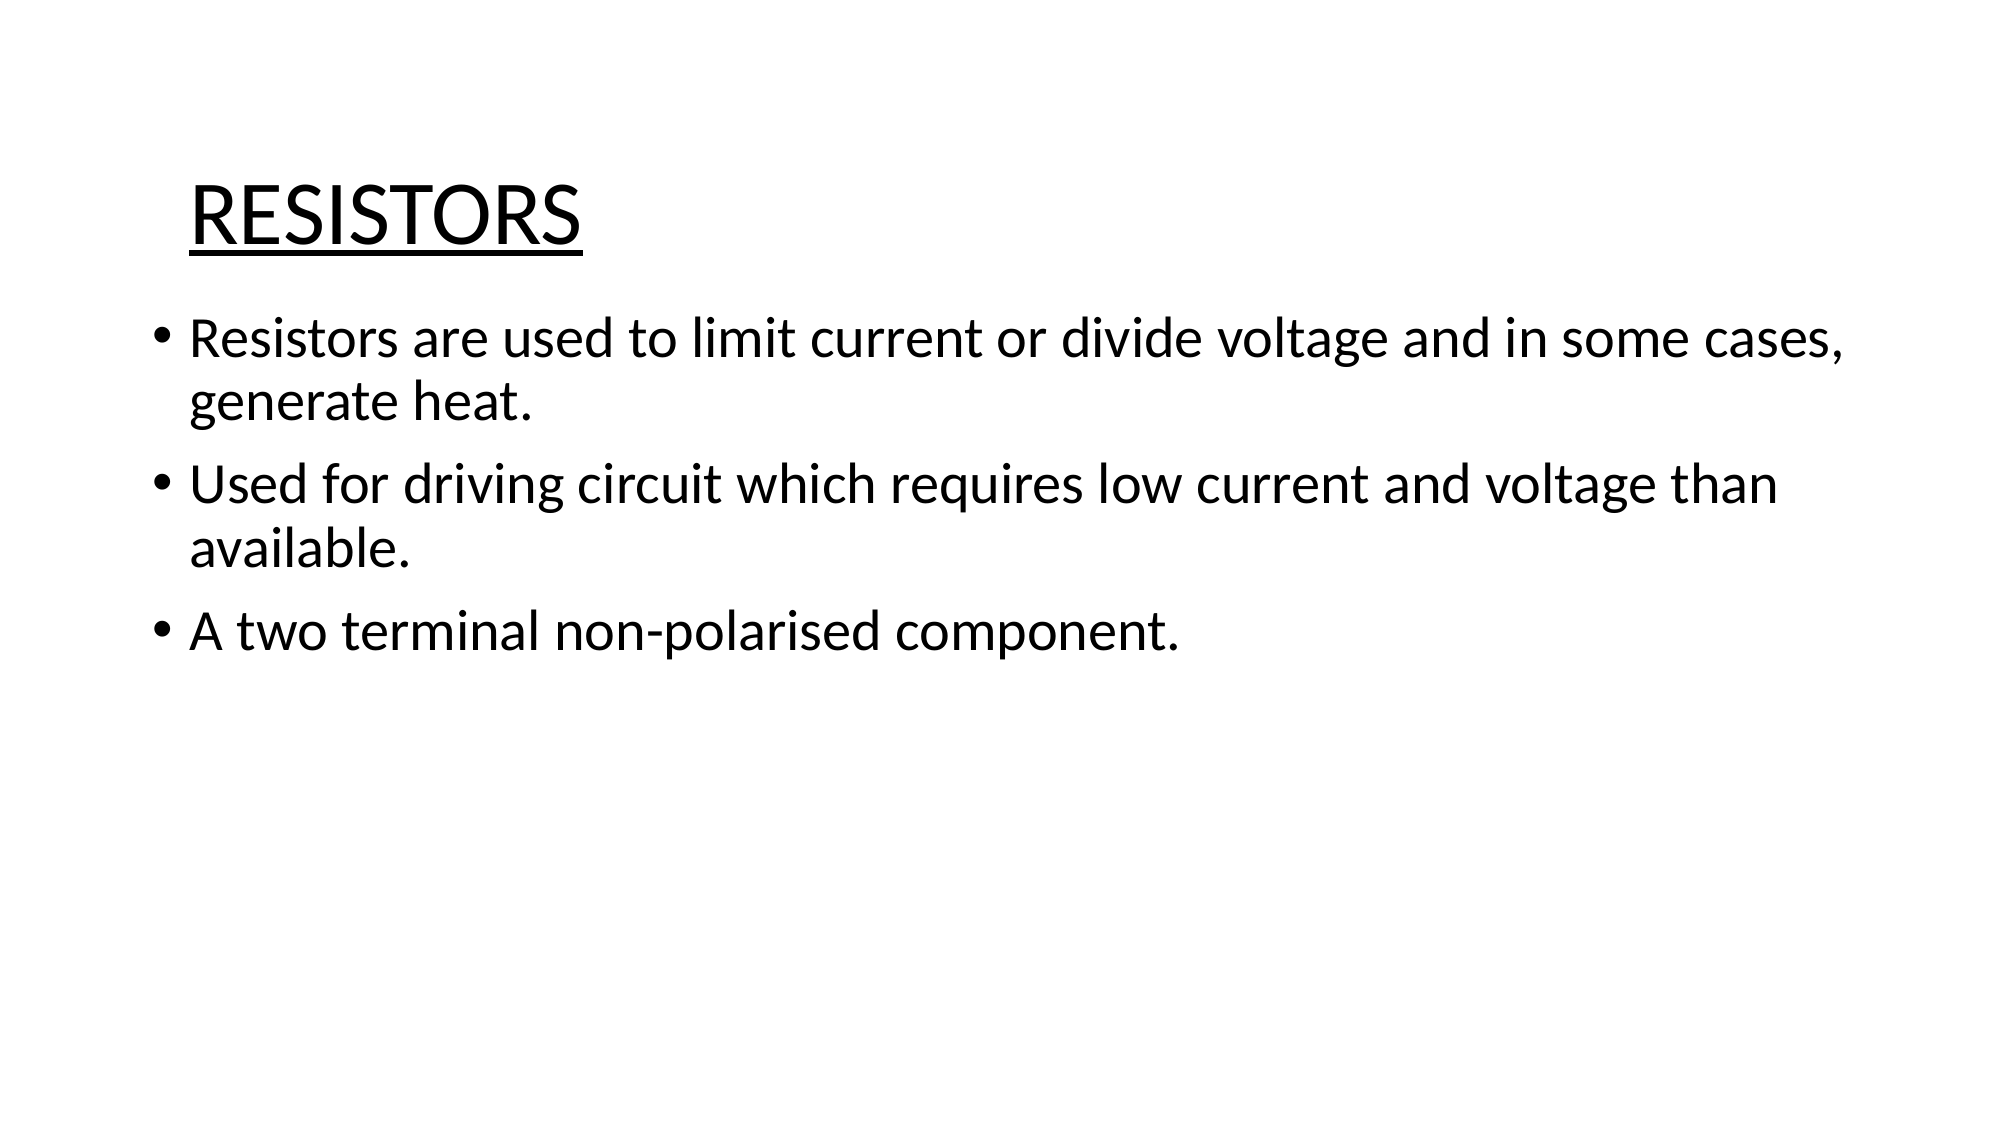

# RESISTORS
Resistors are used to limit current or divide voltage and in some cases, generate heat.
Used for driving circuit which requires low current and voltage than available.
A two terminal non-polarised component.